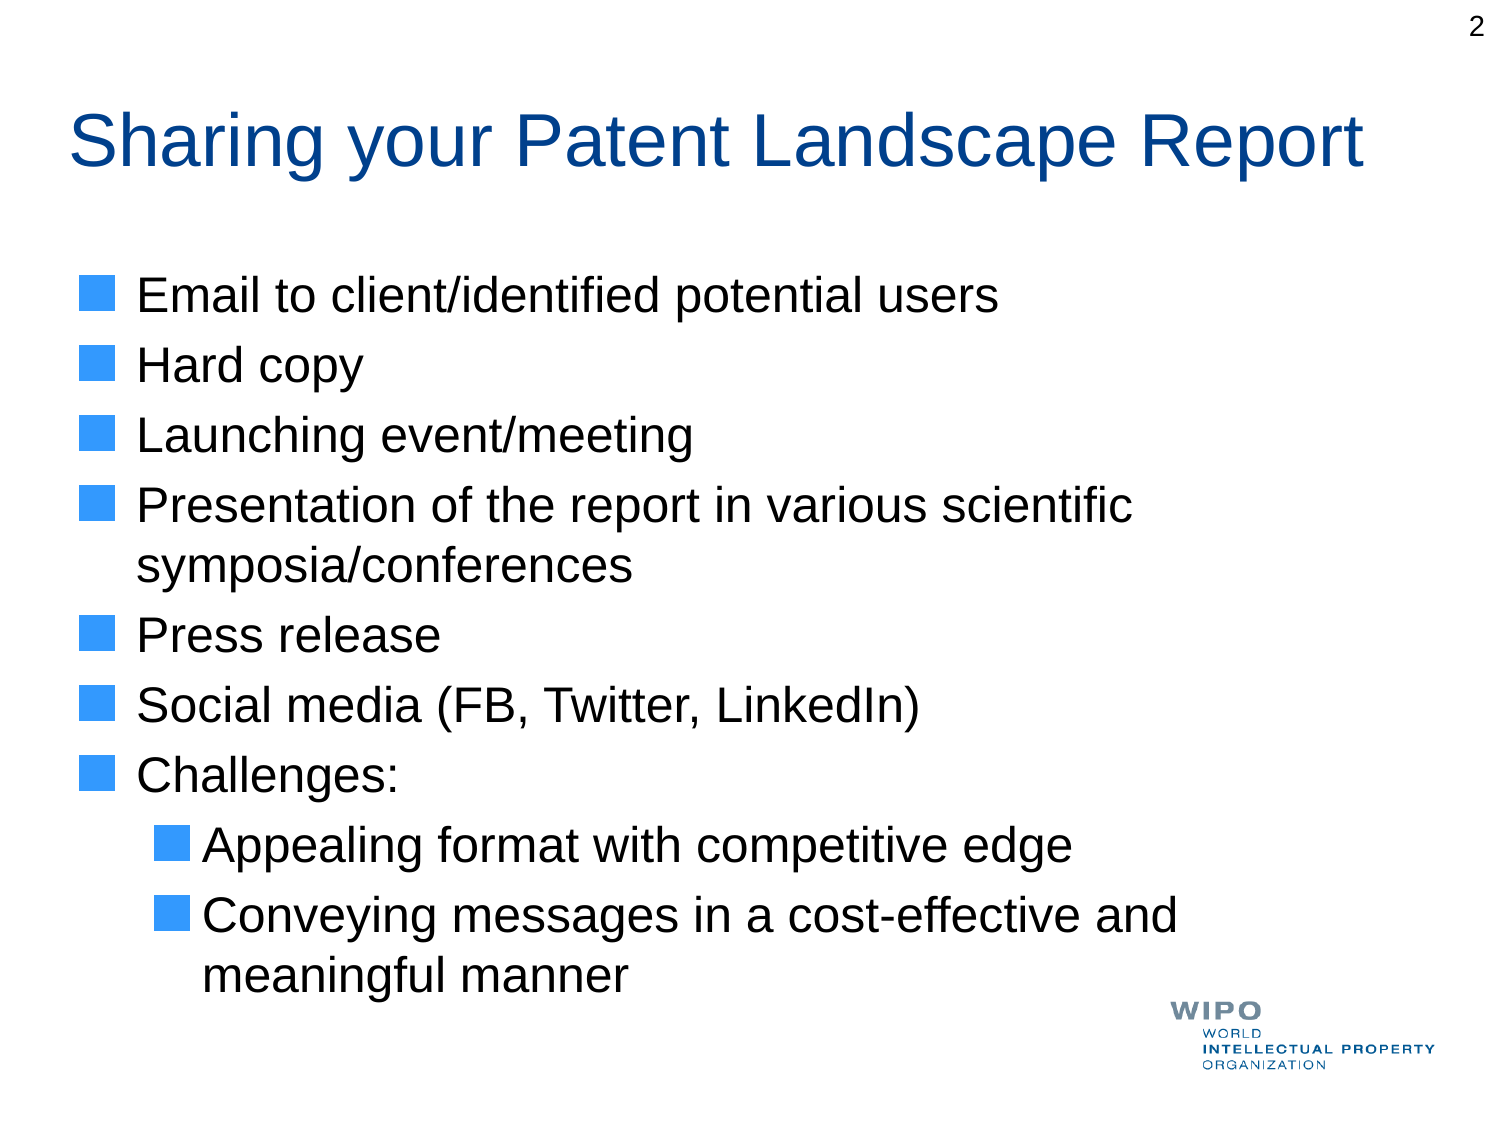

2
# Sharing your Patent Landscape Report
Email to client/identified potential users
Hard copy
Launching event/meeting
Presentation of the report in various scientific symposia/conferences
Press release
Social media (FB, Twitter, LinkedIn)
Challenges:
Appealing format with competitive edge
Conveying messages in a cost-effective and meaningful manner